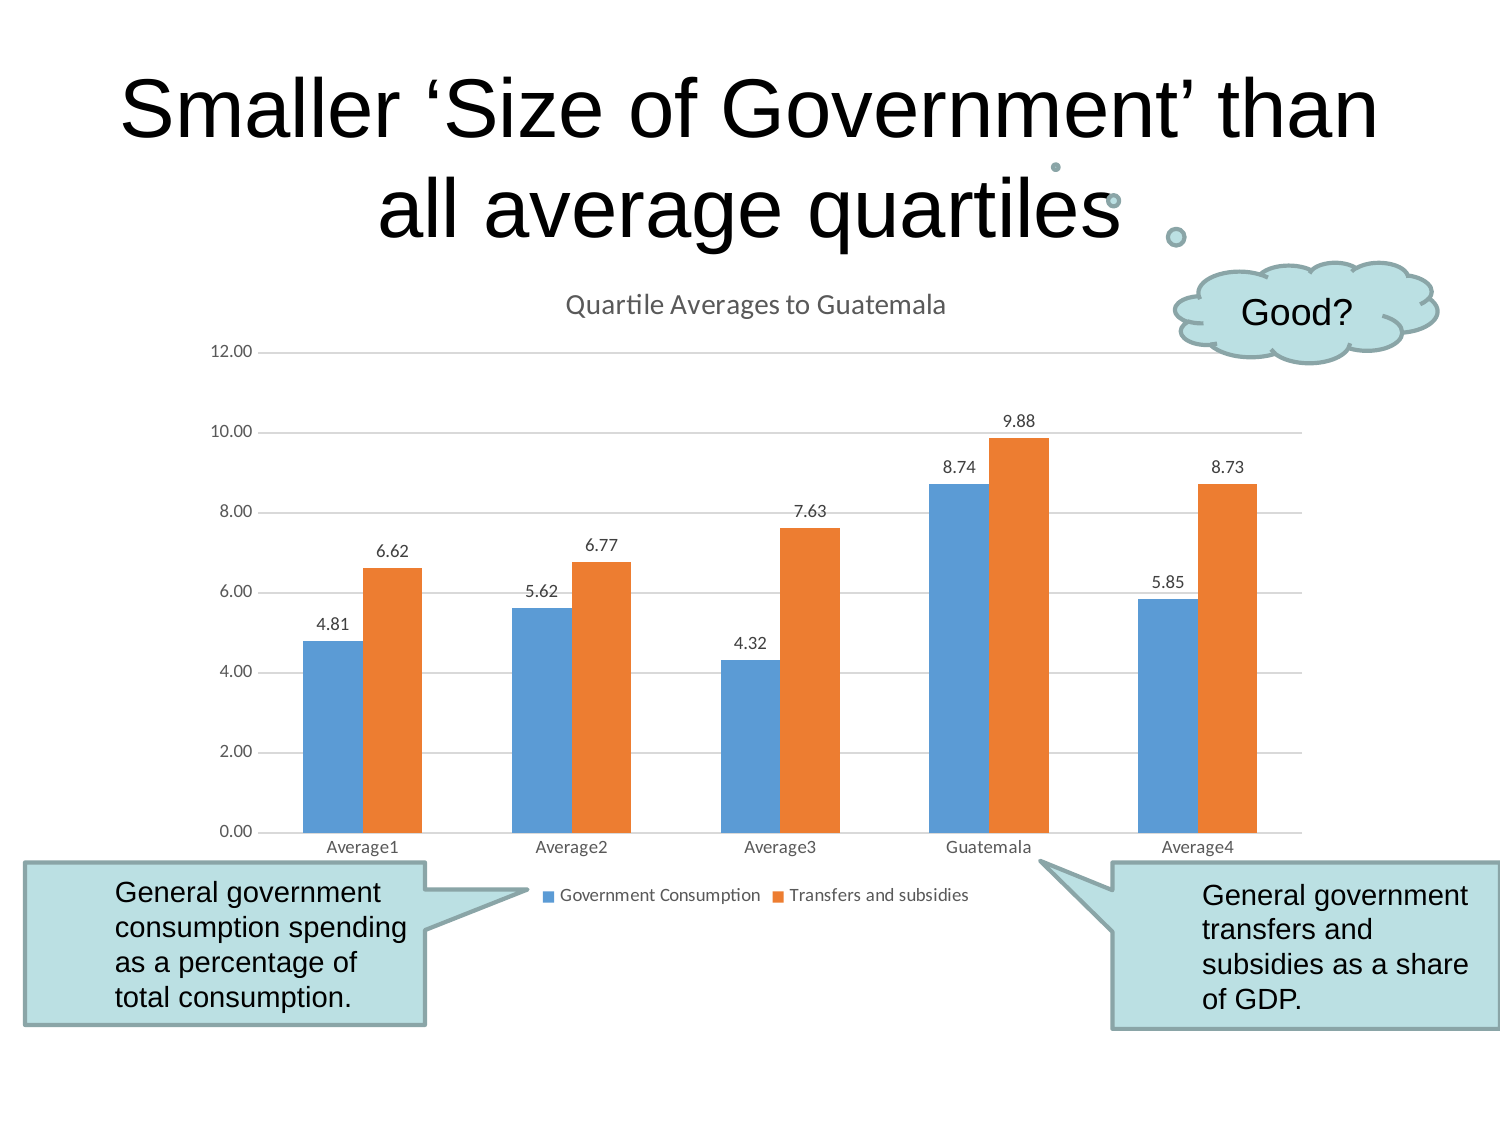

# Smaller ‘Size of Government’ than all average quartiles

### Chart: Quartile Averages to Guatemala

| Category | Government Consumption | Transfers and subsidies |
|---|---|---|
| Average1 | 4.8074605451936865 | 6.615569189113721 |
| Average2 | 5.62005347593583 | 6.7734220191041095 |
| Average3 | 4.319411764705882 | 7.627371238787248 |
| Guatemala | 8.735294117647058 | 9.878645923105463 |
| Average4 | 5.853921568627451 | 8.734581477006701 |
Good?
General government consumption spending as a percentage of total consumption.
General government transfers and subsidies as a share of GDP.